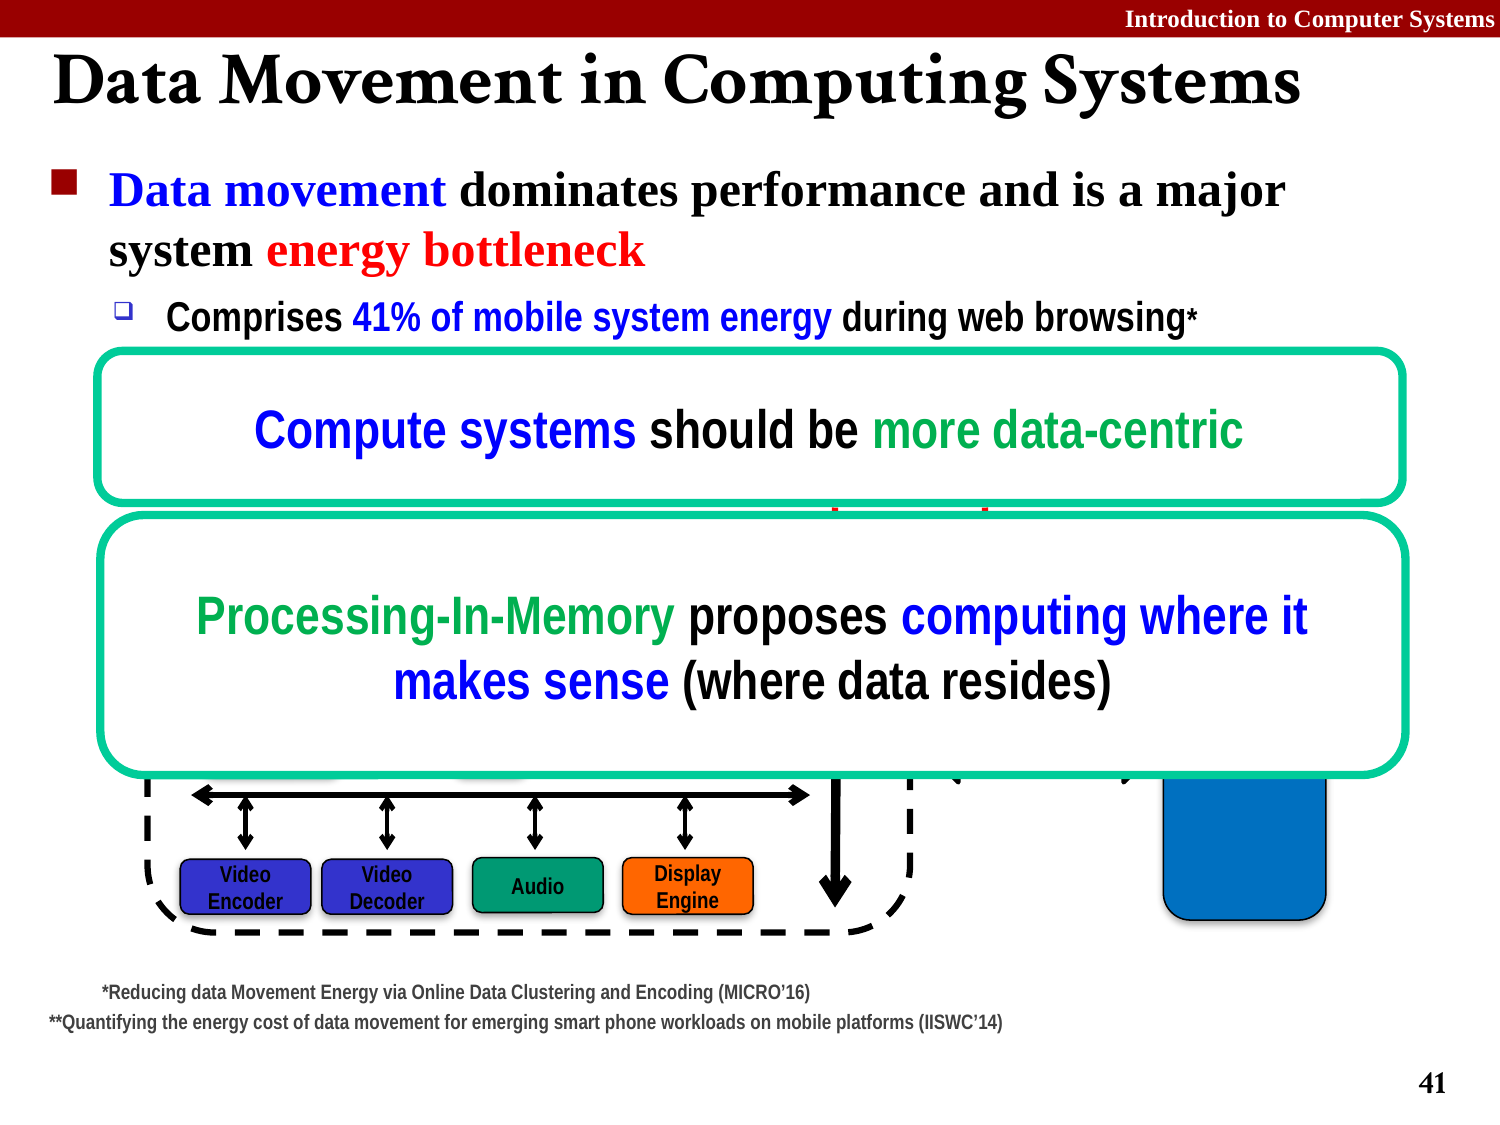

# Data Movement in Computing Systems
Data movement dominates performance and is a major system energy bottleneck

Costs 115x as much energy as an ADD operation**

Comprises 41% of mobile system energy during web browsing*

Compute systems should be more data-centric
Data Movement
Processing-In-Memory proposes computing where it makes sense (where data resides)
SoC

CPU
CPU
DRAM
L2
GPU

Audio
Display Engine
Video Encoder
Video Decoder
*Reducing data Movement Energy via Online Data Clustering and Encoding (MICRO’16)
**Quantifying the energy cost of data movement for emerging smart phone workloads on mobile platforms (IISWC’14)
41